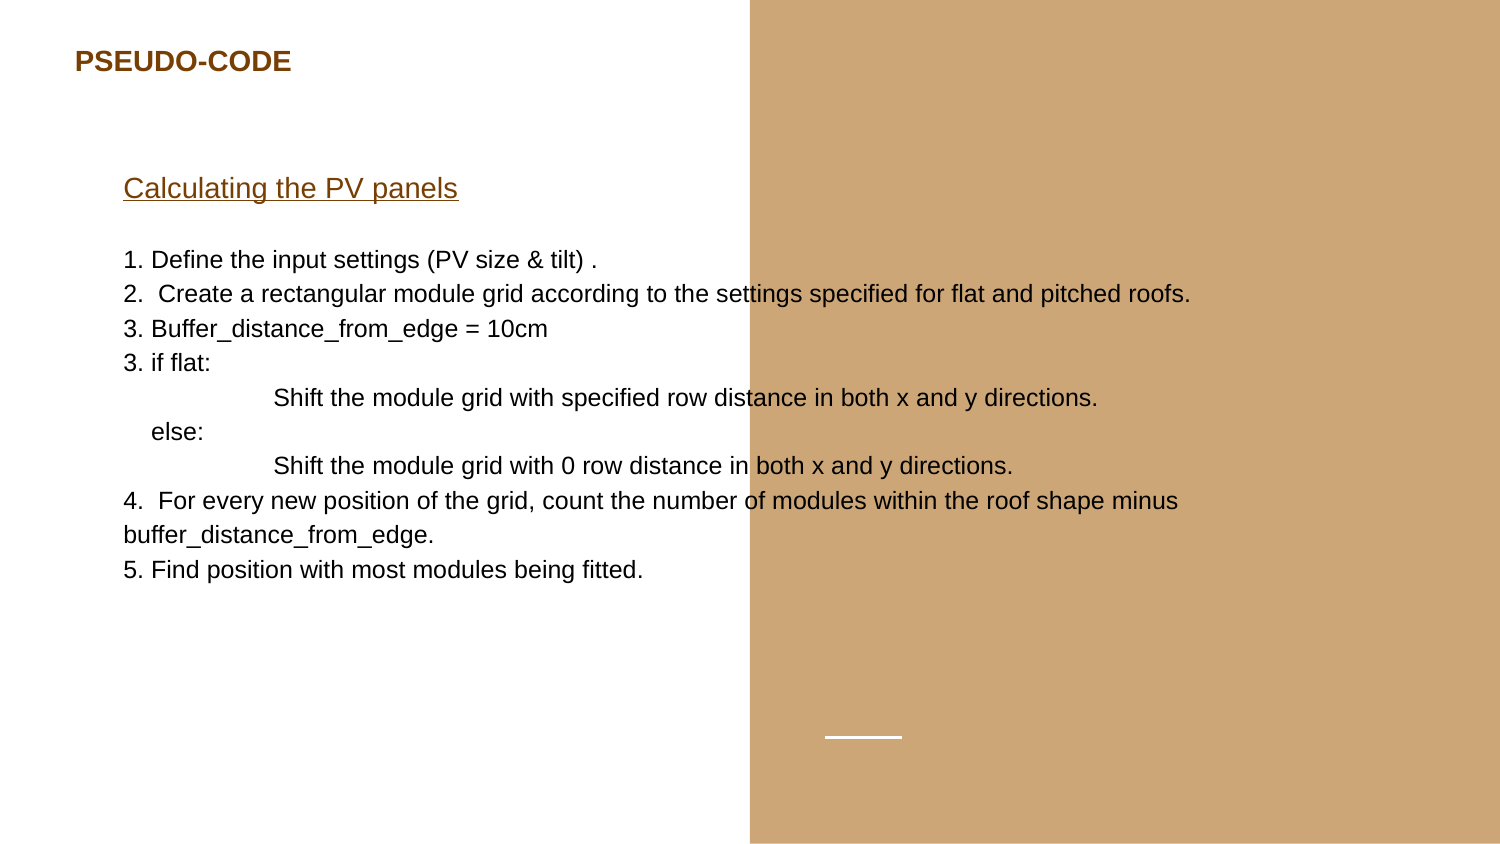

PSEUDO-CODE
Calculating the PV panels

1. Define the input settings (PV size & tilt) .
2.  Create a rectangular module grid according to the settings specified for flat and pitched roofs.
3. Buffer_distance_from_edge = 10cm
3. if flat:
    	Shift the module grid with specified row distance in both x and y directions.
    else:
    	Shift the module grid with 0 row distance in both x and y directions.
4.  For every new position of the grid, count the number of modules within the roof shape minus buffer_distance_from_edge.
5. Find position with most modules being fitted.